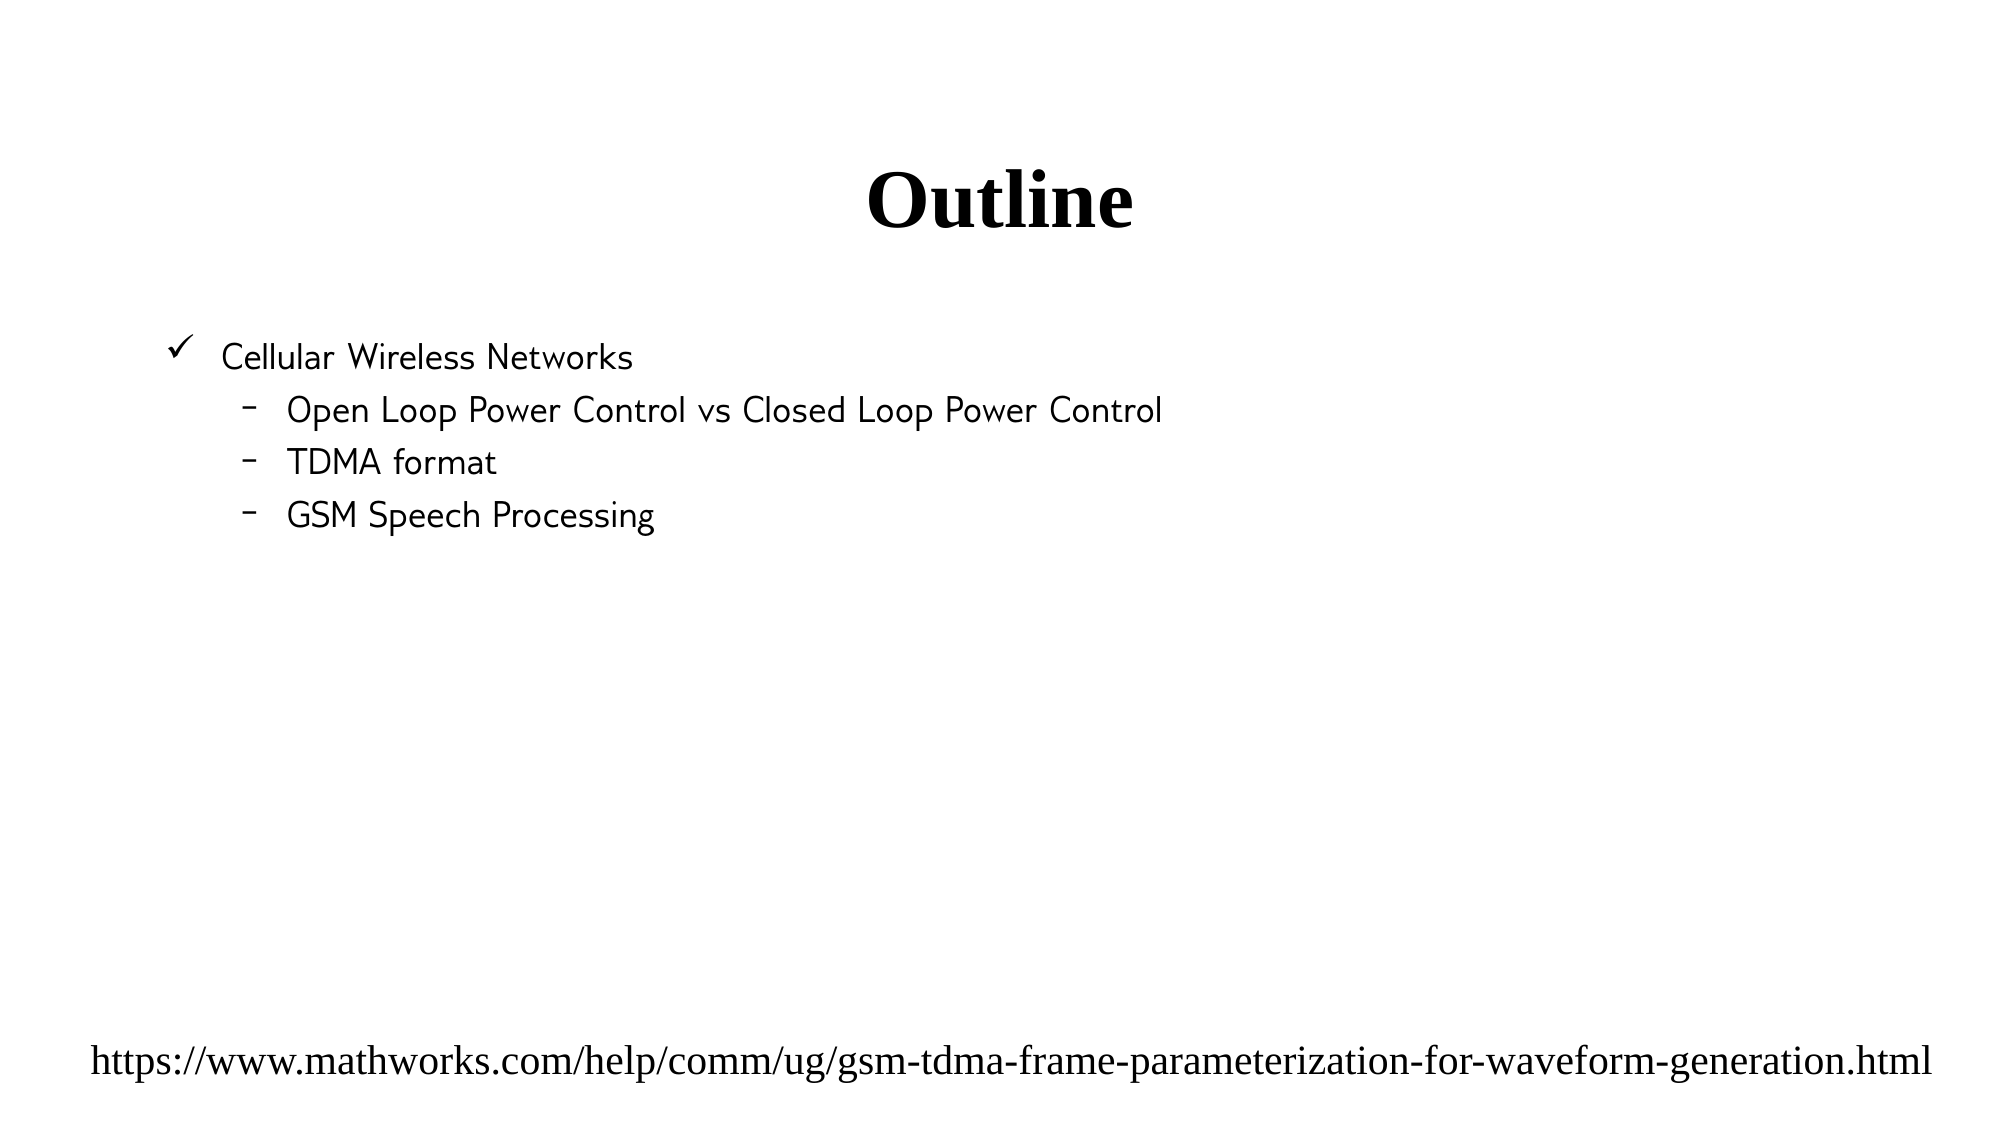

# Outline
Cellular Wireless Networks
Open Loop Power Control vs Closed Loop Power Control
TDMA format
GSM Speech Processing
https://www.mathworks.com/help/comm/ug/gsm-tdma-frame-parameterization-for-waveform-generation.html